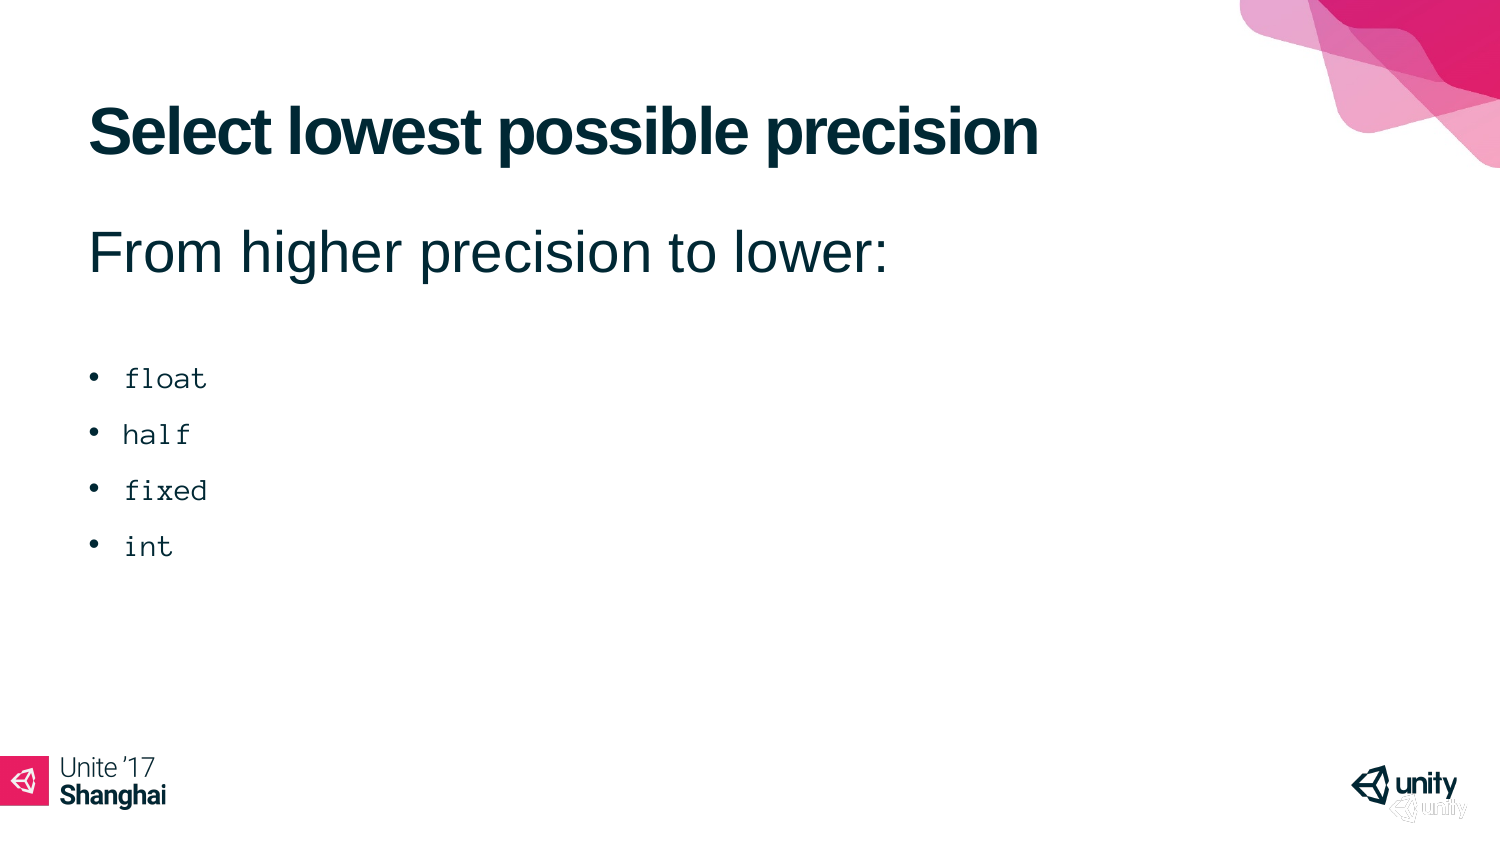

# Select lowest possible precision
From higher precision to lower:

float
half
fixed
int